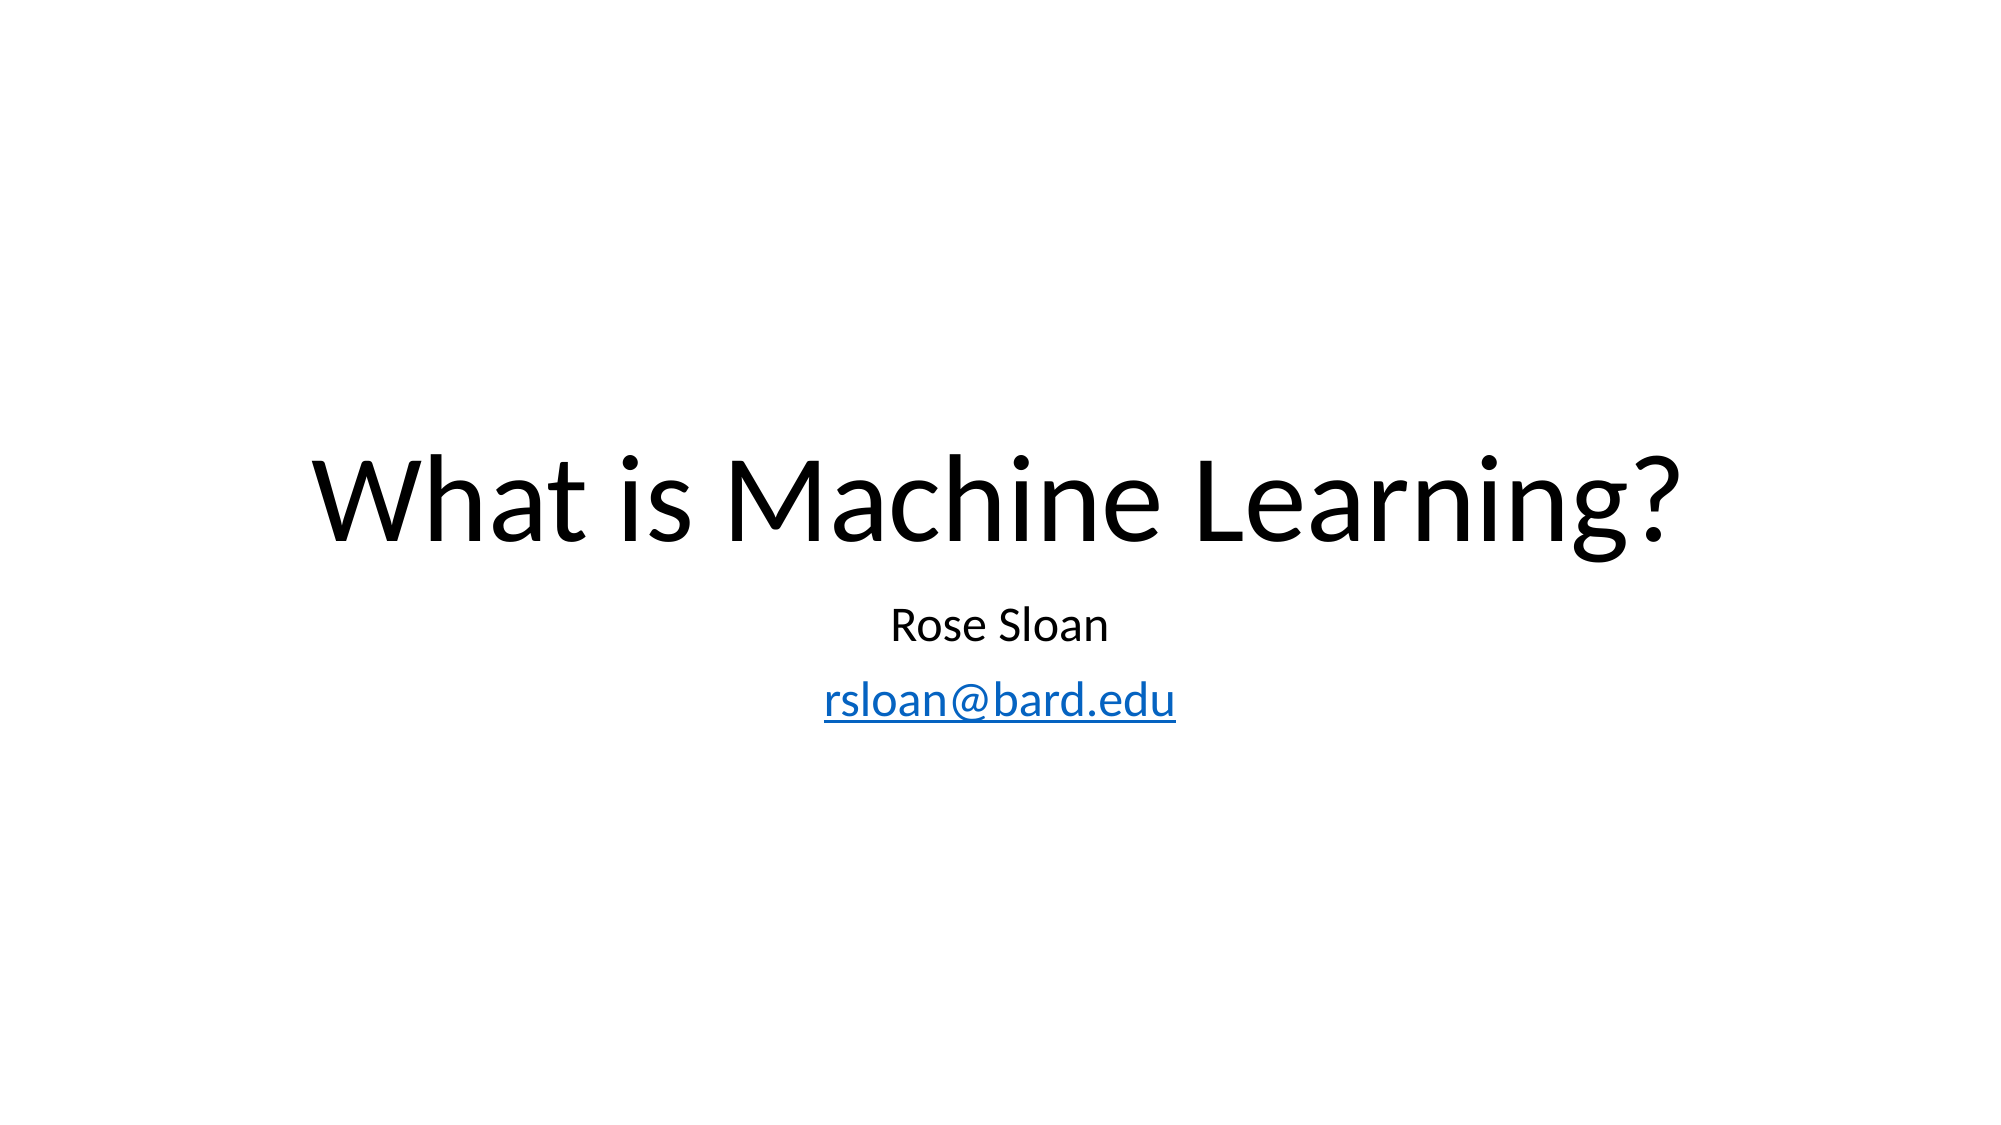

# What is Machine Learning?
Rose Sloan
rsloan@bard.edu